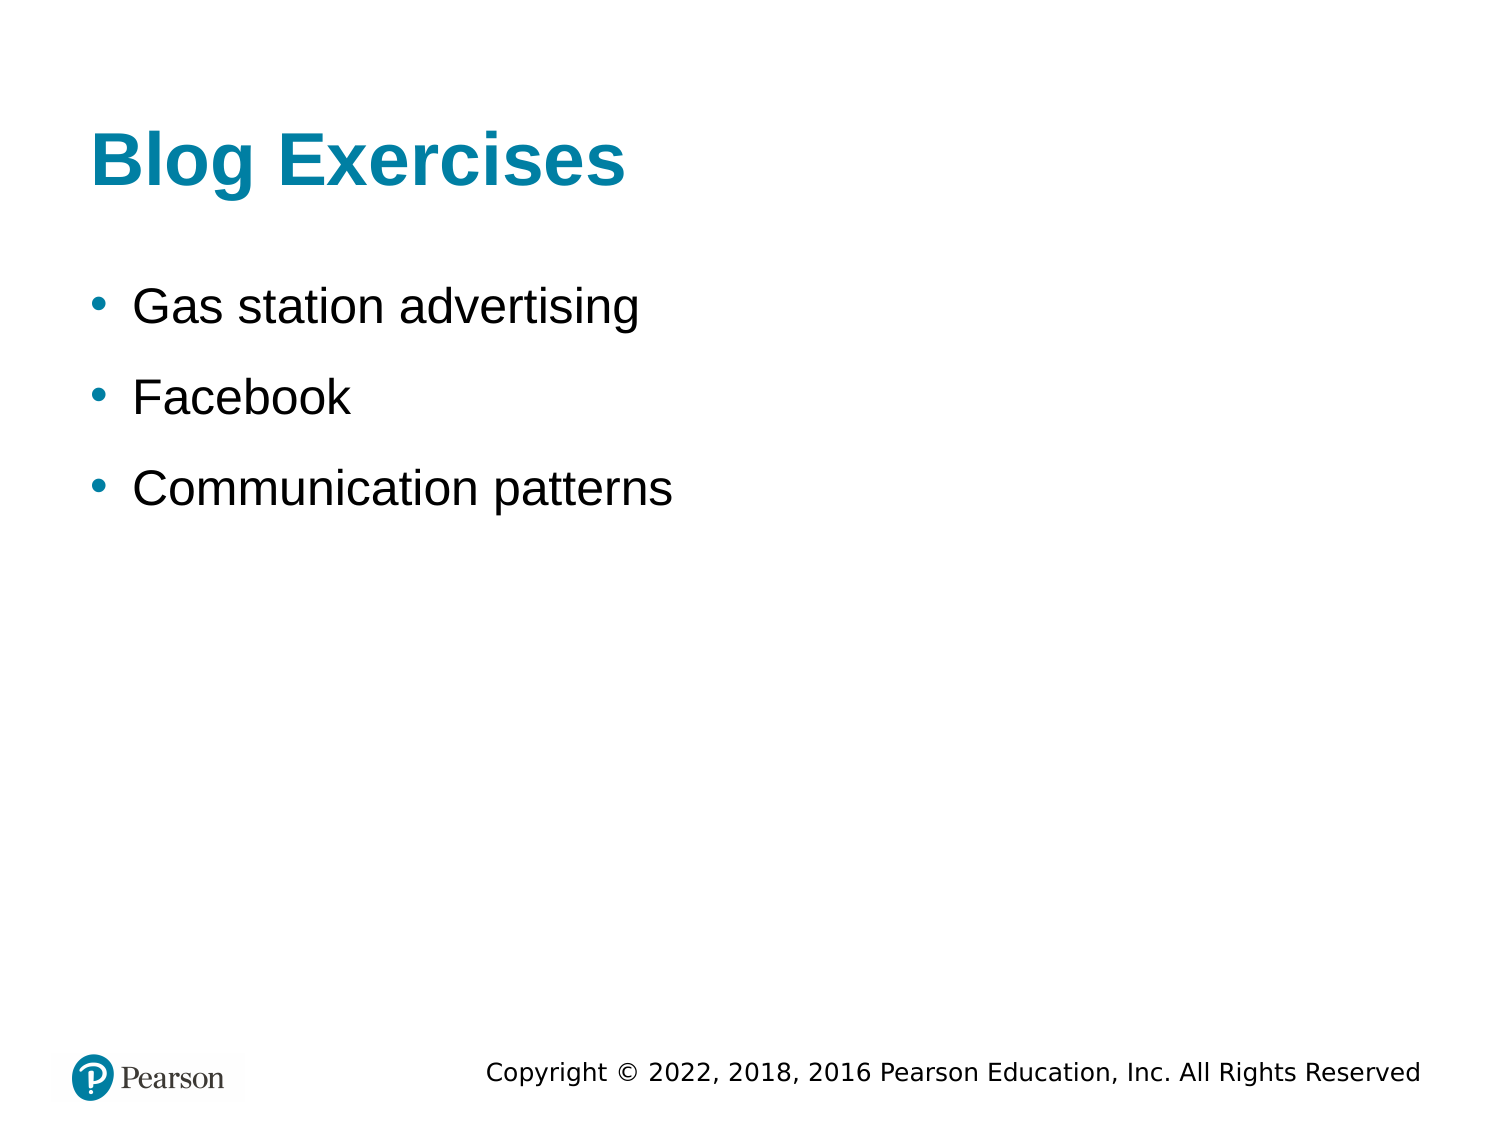

# Blog Exercises
Gas station advertising
Facebook
Communication patterns